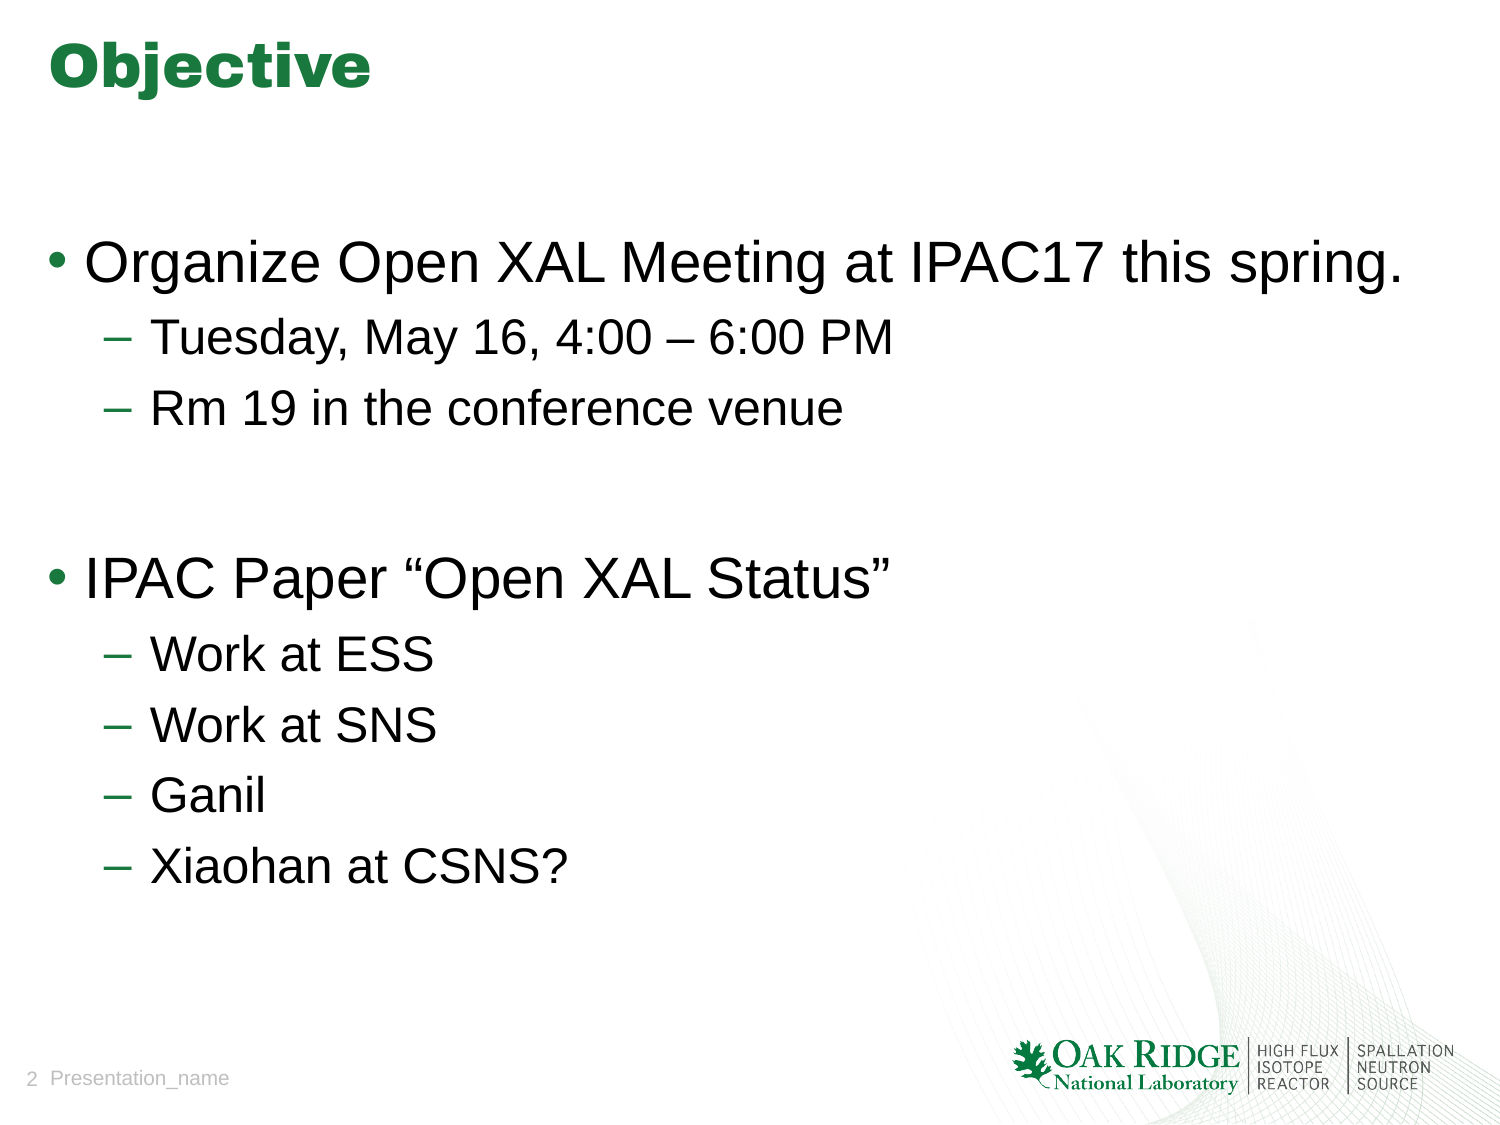

# Objective
Organize Open XAL Meeting at IPAC17 this spring.
Tuesday, May 16, 4:00 – 6:00 PM
Rm 19 in the conference venue

IPAC Paper “Open XAL Status”
Work at ESS
Work at SNS
Ganil
Xiaohan at CSNS?